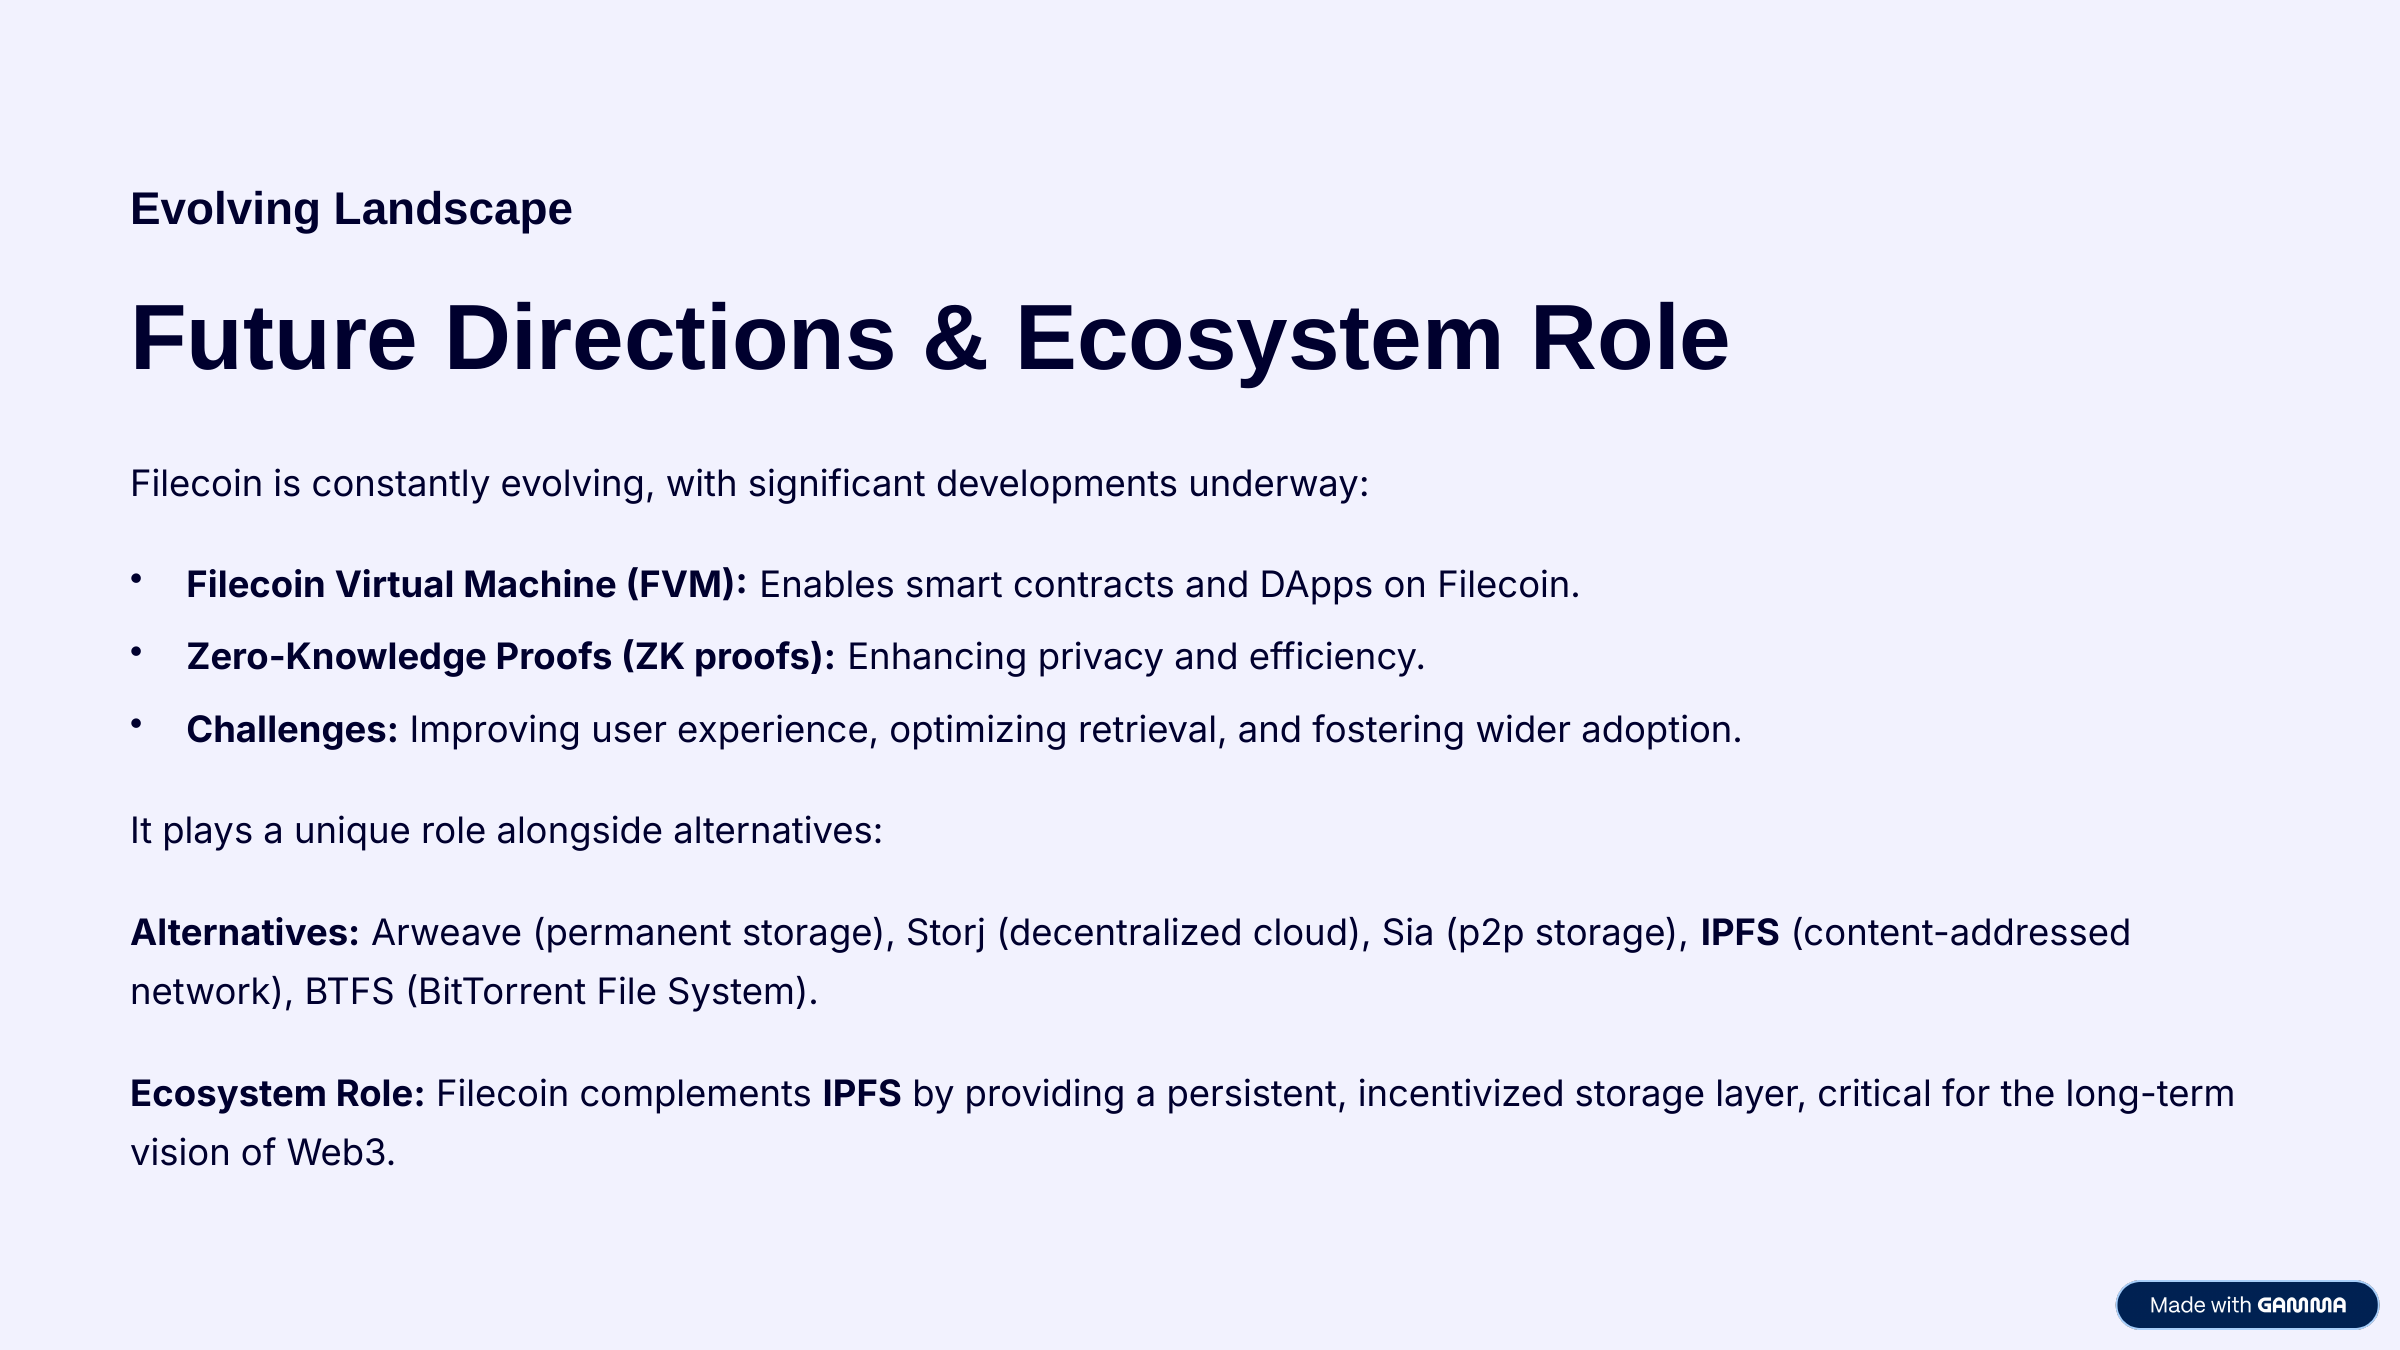

Evolving Landscape
Future Directions & Ecosystem Role
Filecoin is constantly evolving, with significant developments underway:
Filecoin Virtual Machine (FVM): Enables smart contracts and DApps on Filecoin.
Zero-Knowledge Proofs (ZK proofs): Enhancing privacy and efficiency.
Challenges: Improving user experience, optimizing retrieval, and fostering wider adoption.
It plays a unique role alongside alternatives:
Alternatives: Arweave (permanent storage), Storj (decentralized cloud), Sia (p2p storage), IPFS (content-addressed network), BTFS (BitTorrent File System).
Ecosystem Role: Filecoin complements IPFS by providing a persistent, incentivized storage layer, critical for the long-term vision of Web3.